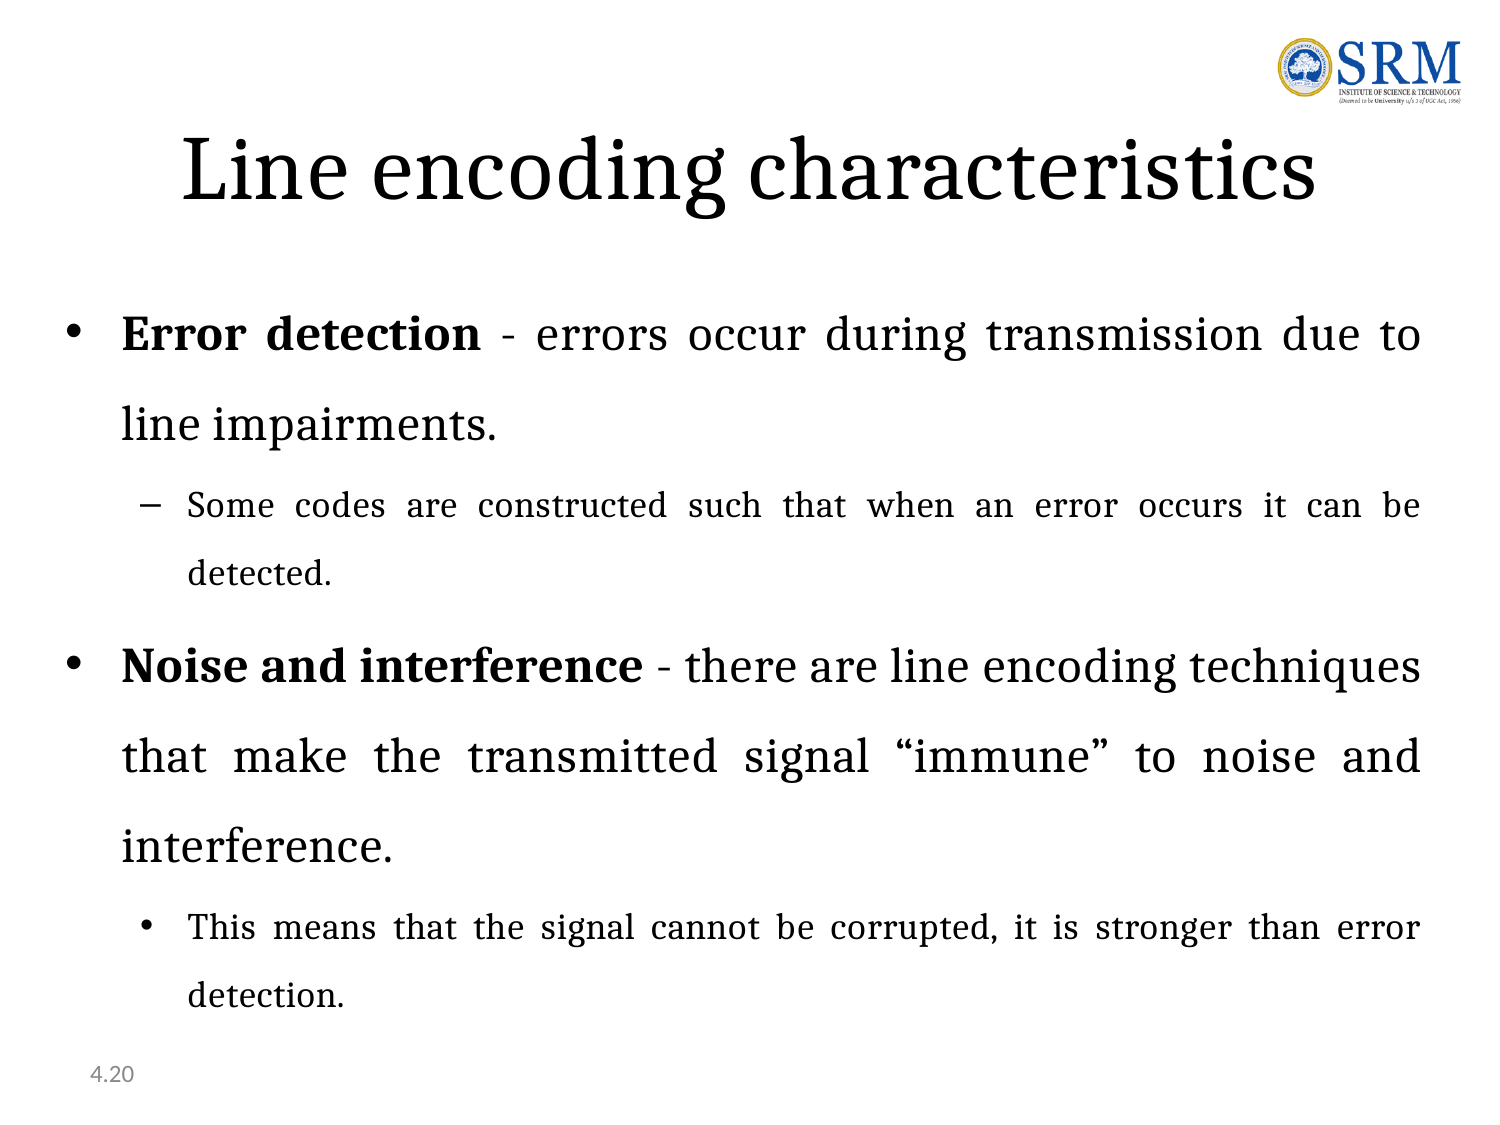

# Line encoding characteristics
Error detection - errors occur during transmission due to line impairments.
Some codes are constructed such that when an error occurs it can be detected.
Noise and interference - there are line encoding techniques that make the transmitted signal “immune” to noise and interference.
This means that the signal cannot be corrupted, it is stronger than error detection.

4.20